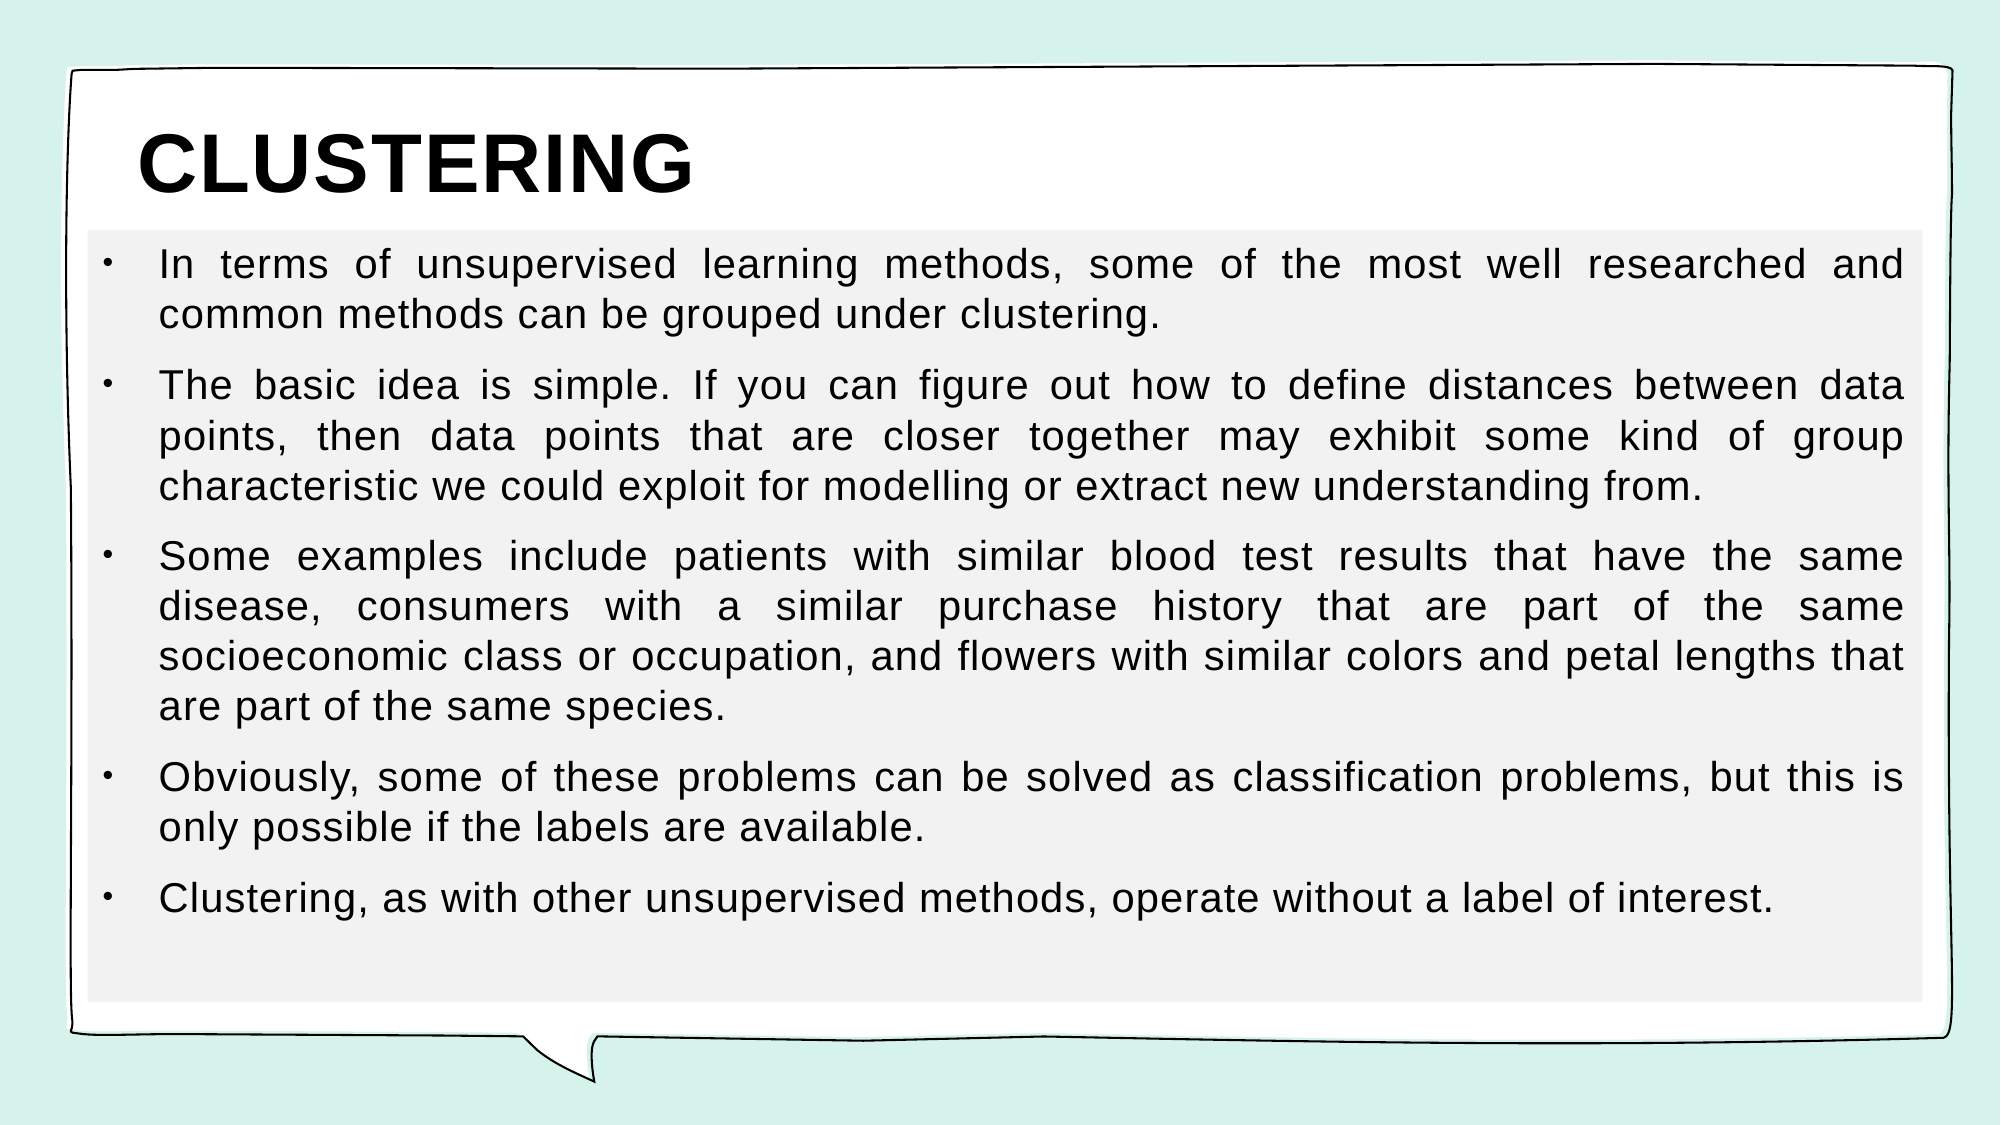

# CLUSTERING
In terms of unsupervised learning methods, some of the most well researched and common methods can be grouped under clustering.
The basic idea is simple. If you can figure out how to define distances between data points, then data points that are closer together may exhibit some kind of group characteristic we could exploit for modelling or extract new understanding from.
Some examples include patients with similar blood test results that have the same disease, consumers with a similar purchase history that are part of the same socioeconomic class or occupation, and flowers with similar colors and petal lengths that are part of the same species.
Obviously, some of these problems can be solved as classification problems, but this is only possible if the labels are available.
Clustering, as with other unsupervised methods, operate without a label of interest.